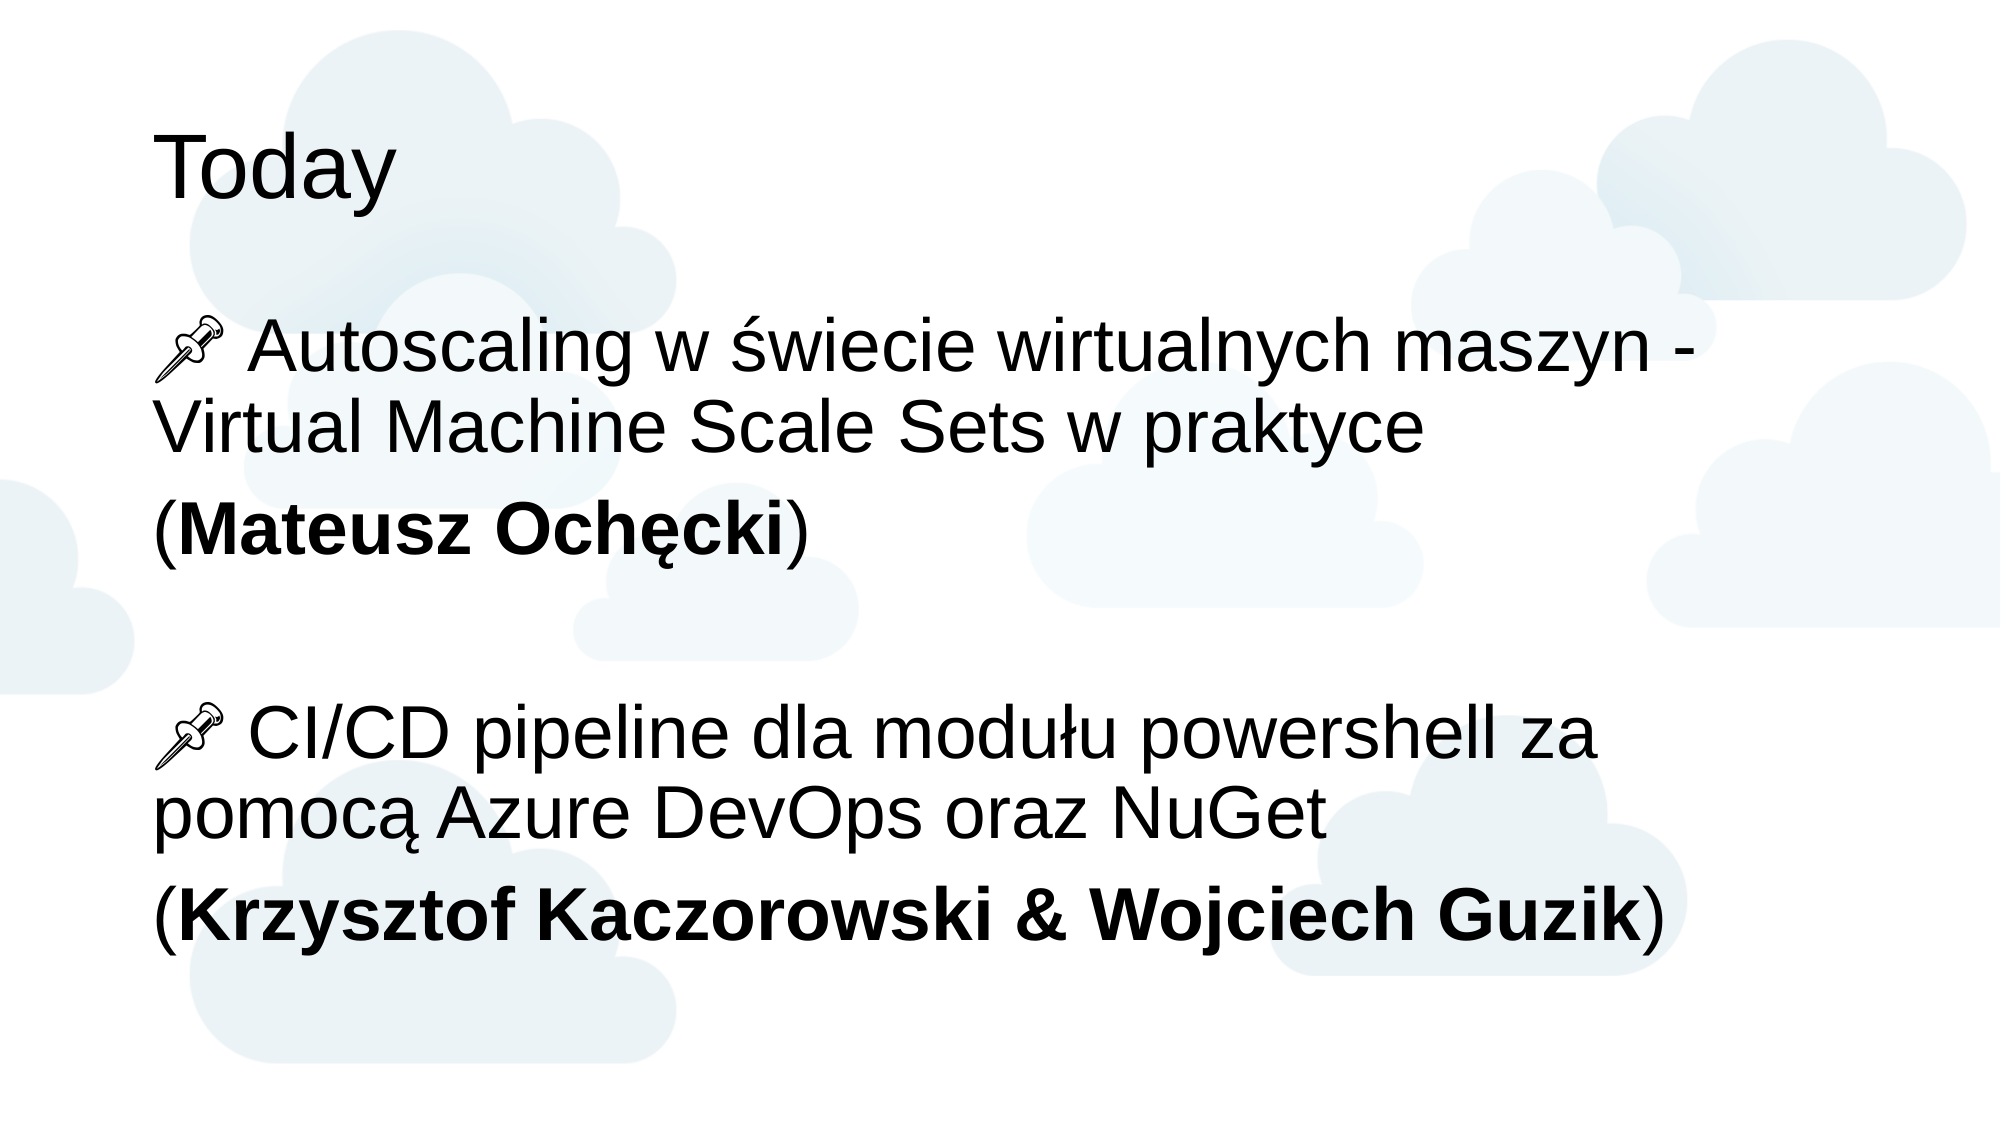

# Today
📌 Autoscaling w świecie wirtualnych maszyn - Virtual Machine Scale Sets w praktyce
(Mateusz Ochęcki)

📌 CI/CD pipeline dla modułu powershell za pomocą Azure DevOps oraz NuGet
(Krzysztof Kaczorowski & Wojciech Guzik)